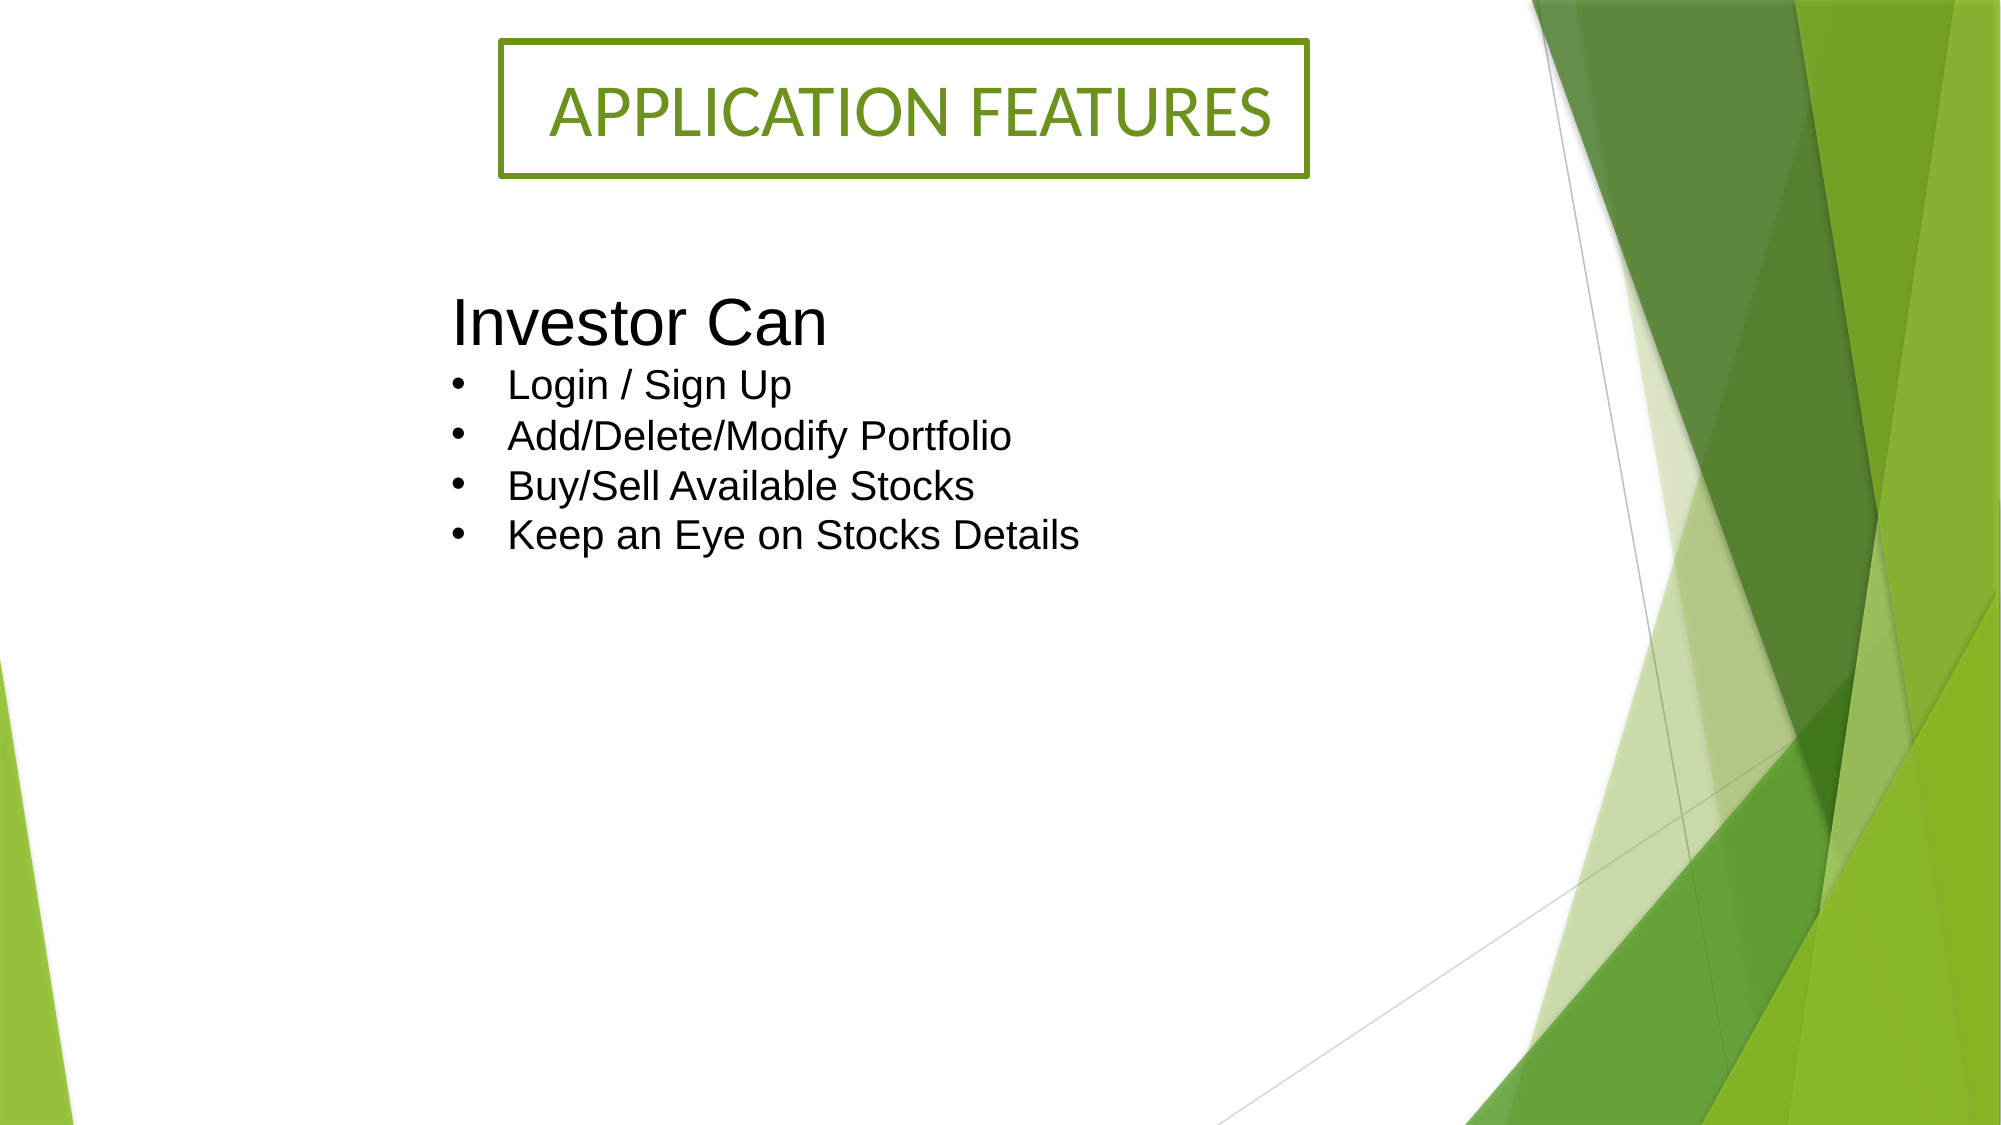

# APPLICATION FEATURES
Investor Can
Login / Sign Up
Add/Delete/Modify Portfolio
Buy/Sell Available Stocks
Keep an Eye on Stocks Details